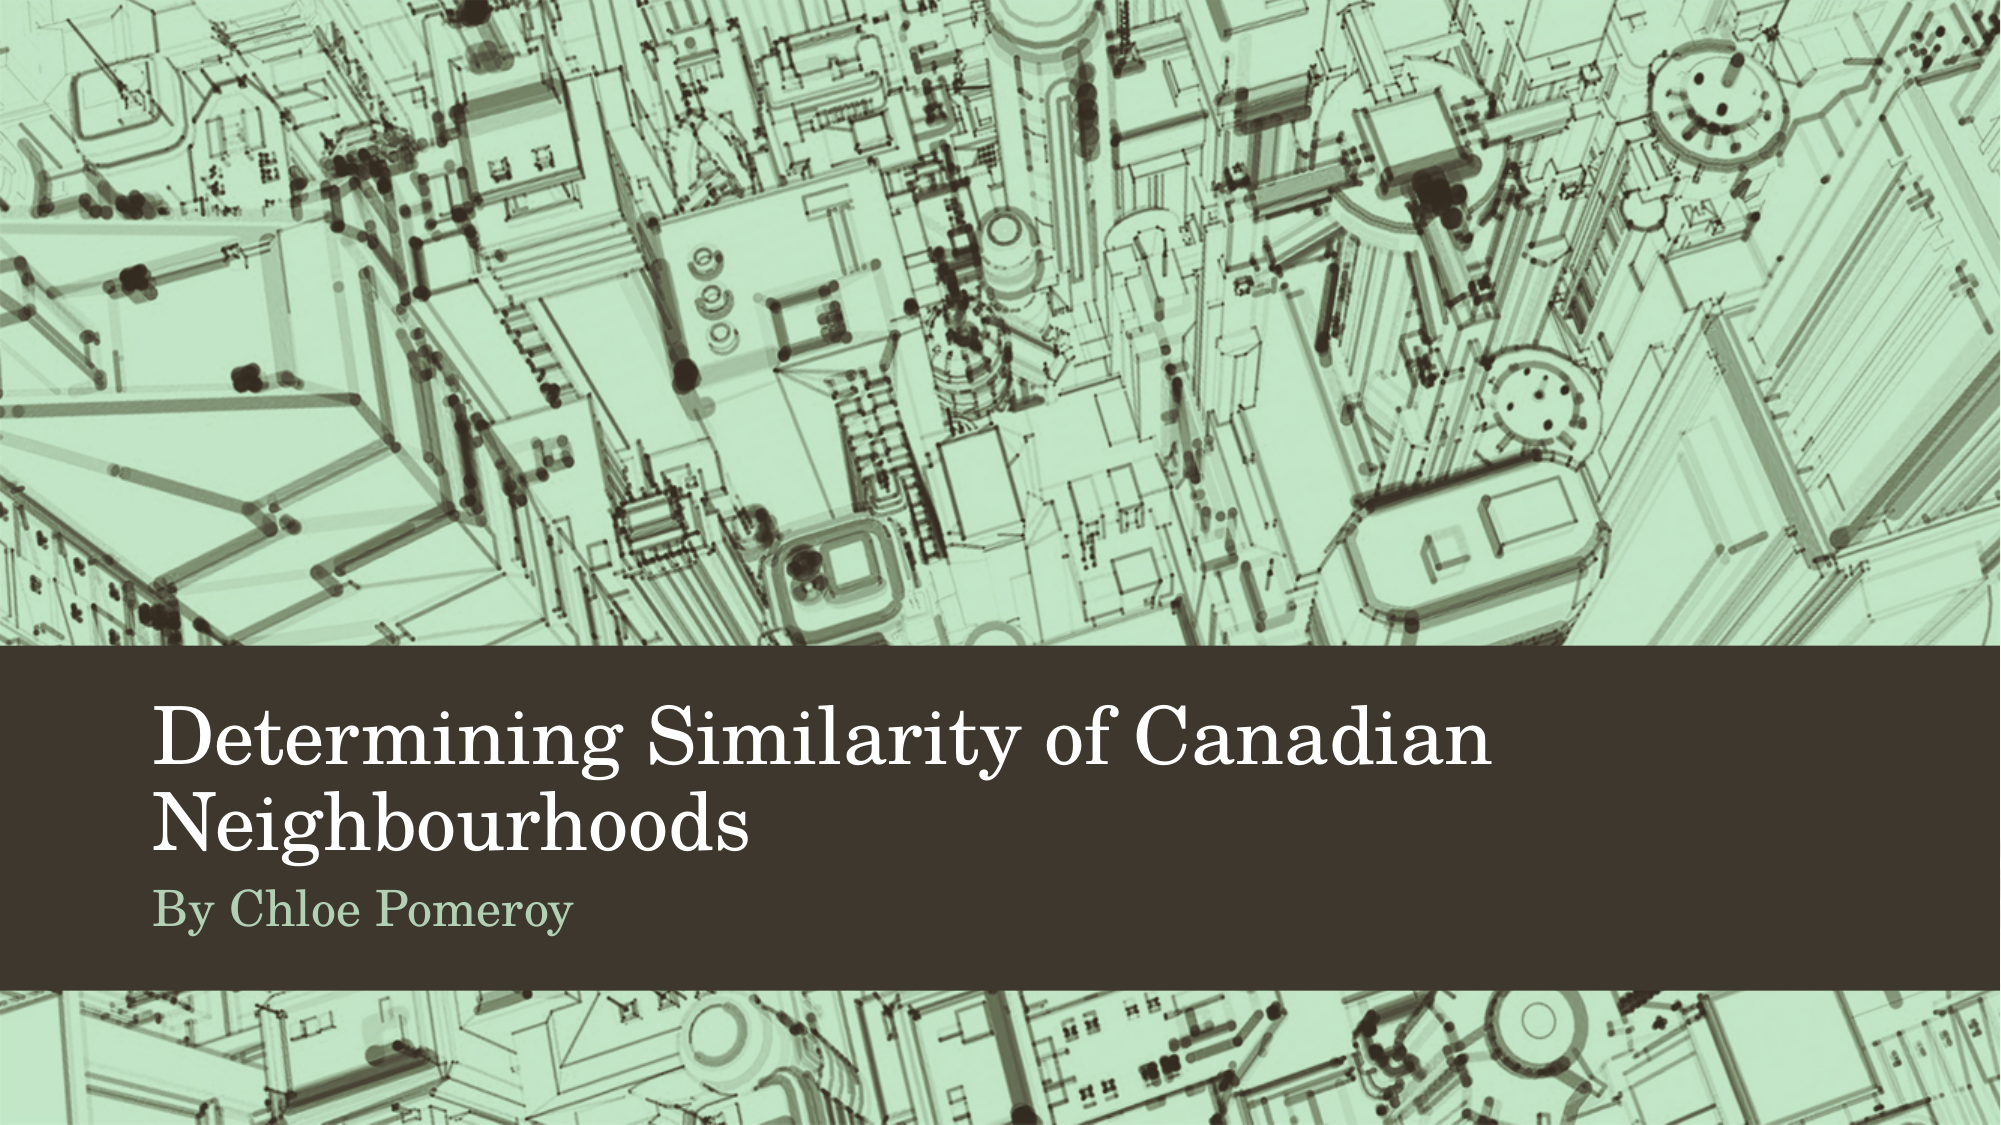

# Determining Similarity of Canadian Neighbourhoods
By Chloe Pomeroy